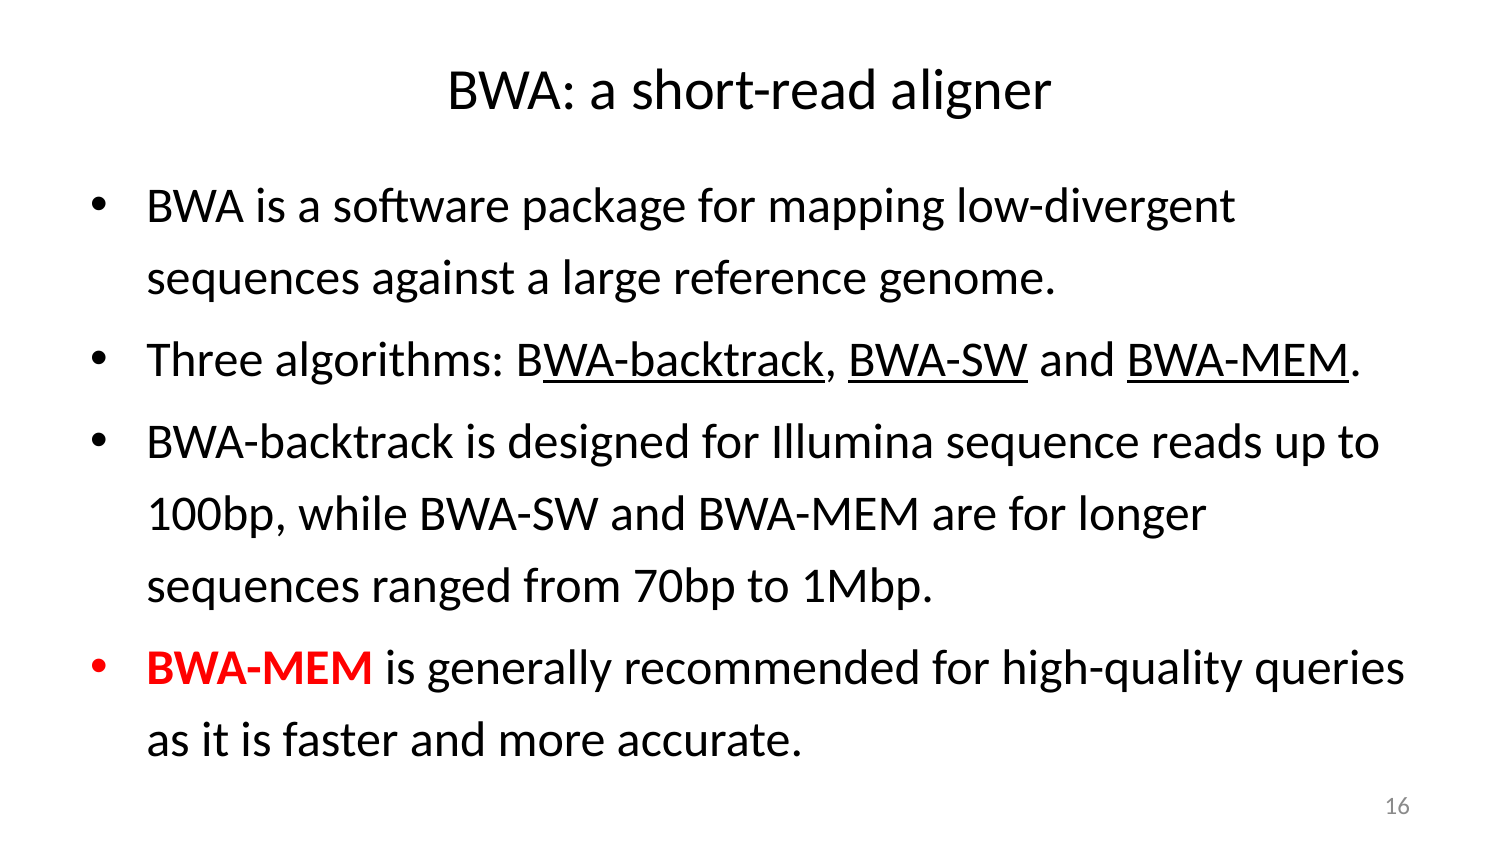

# BWA: a short-read aligner
BWA is a software package for mapping low-divergent sequences against a large reference genome.
Three algorithms: BWA-backtrack, BWA-SW and BWA-MEM.
BWA-backtrack is designed for Illumina sequence reads up to 100bp, while BWA-SW and BWA-MEM are for longer sequences ranged from 70bp to 1Mbp.
BWA-MEM is generally recommended for high-quality queries as it is faster and more accurate.
16